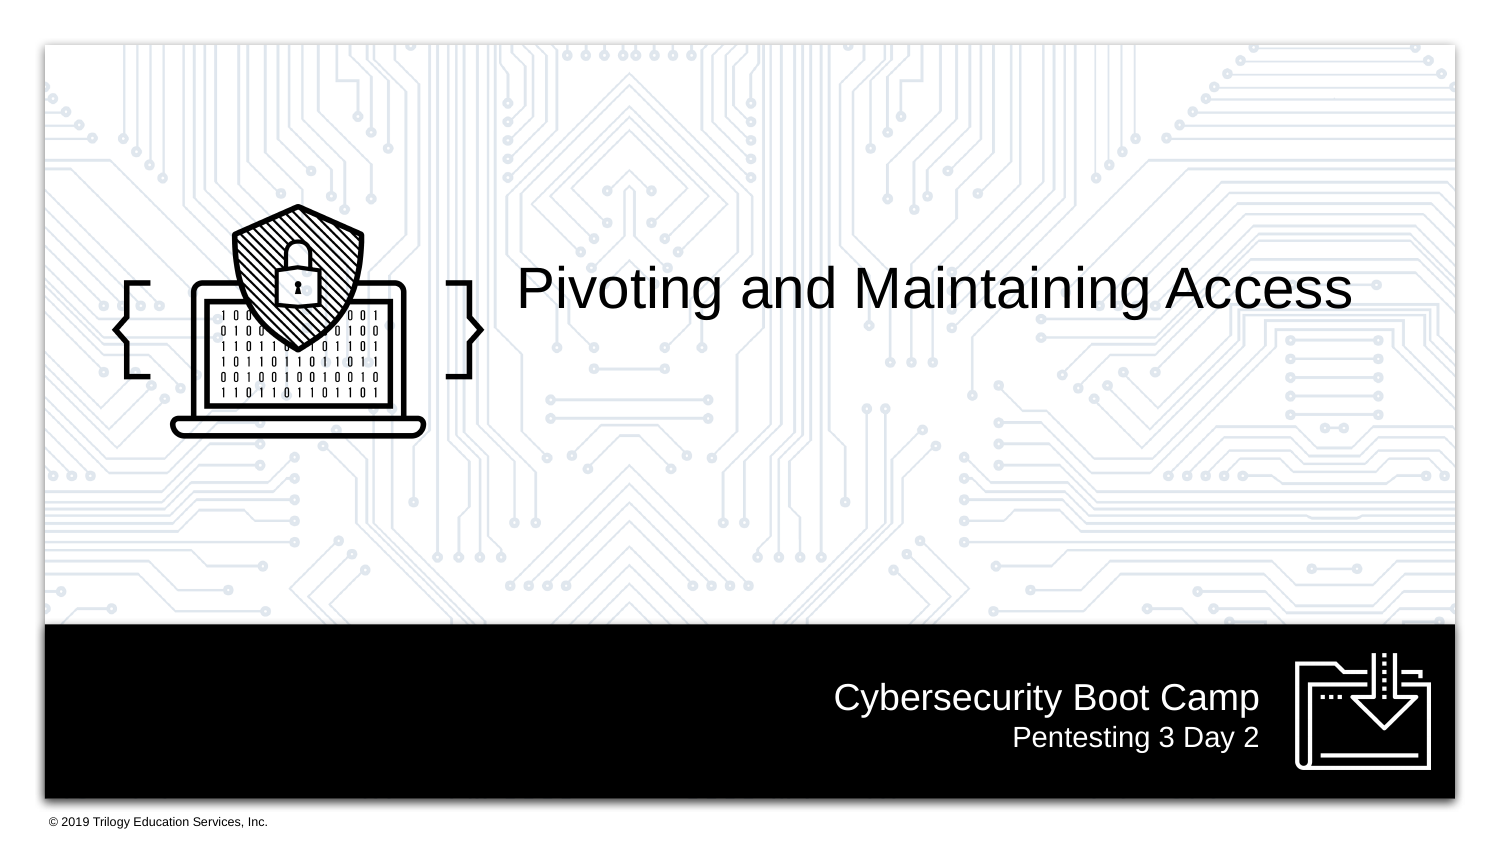

Pivoting and Maintaining Access

# Pentesting 3 Day 2